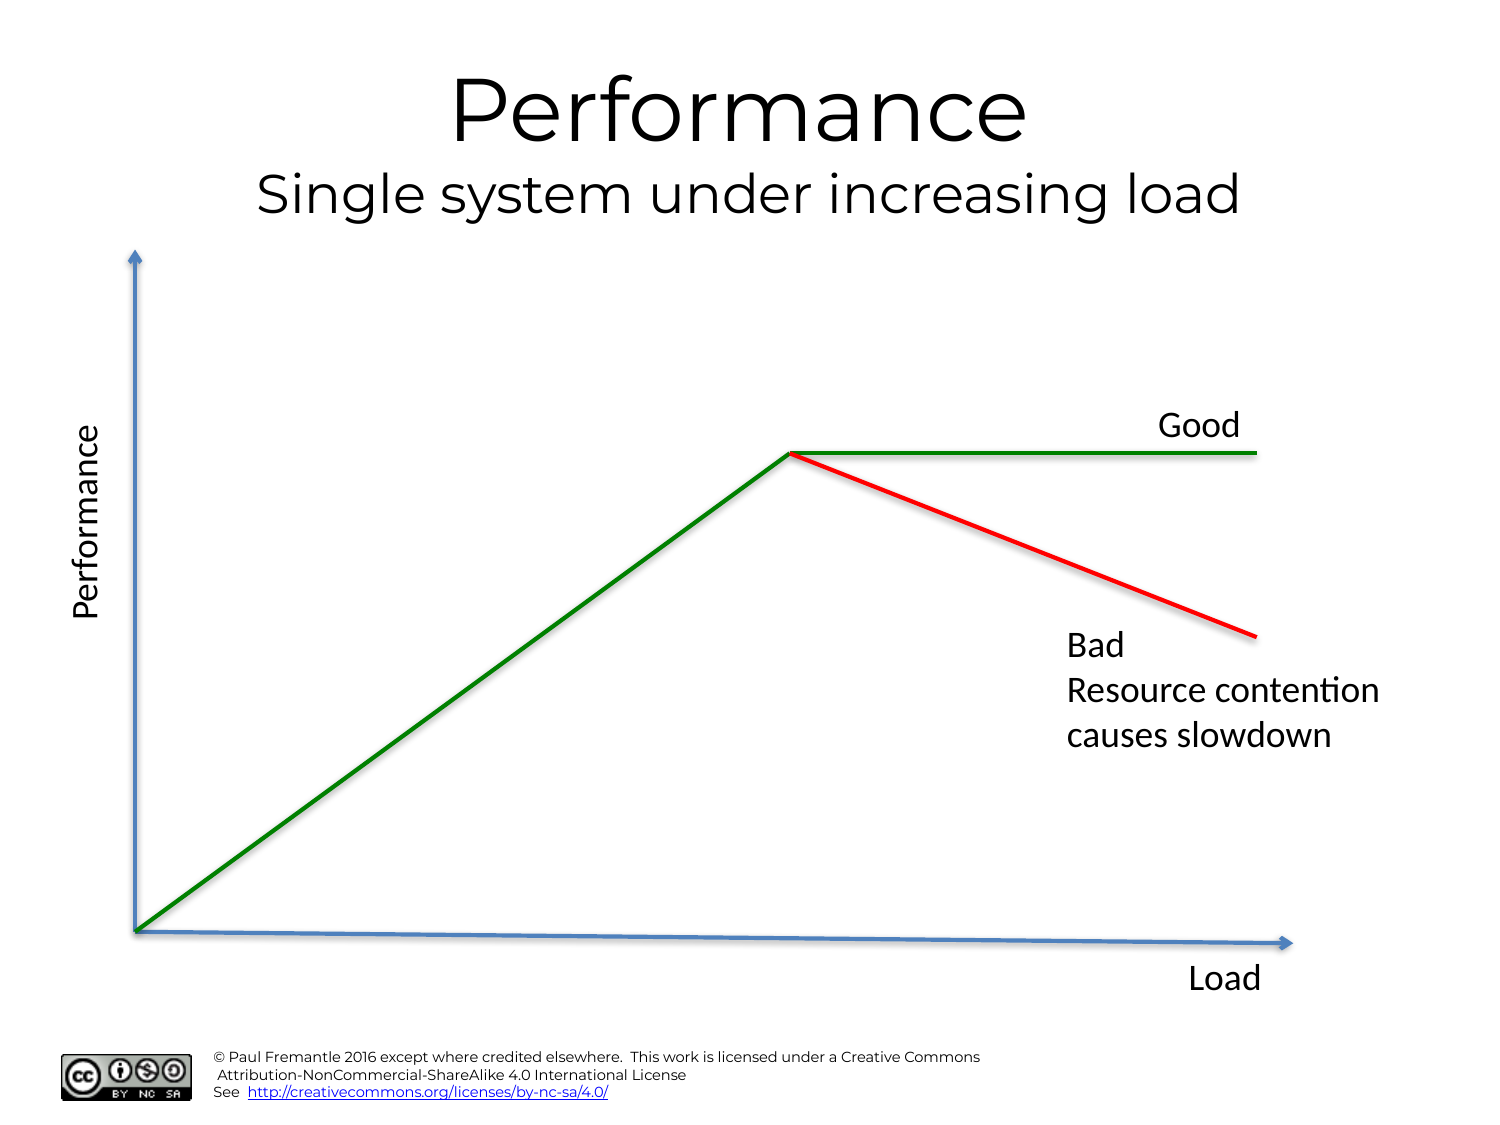

# Performance Single system under increasing load
Good

Performance
Bad
Resource contention
causes slowdown

Load